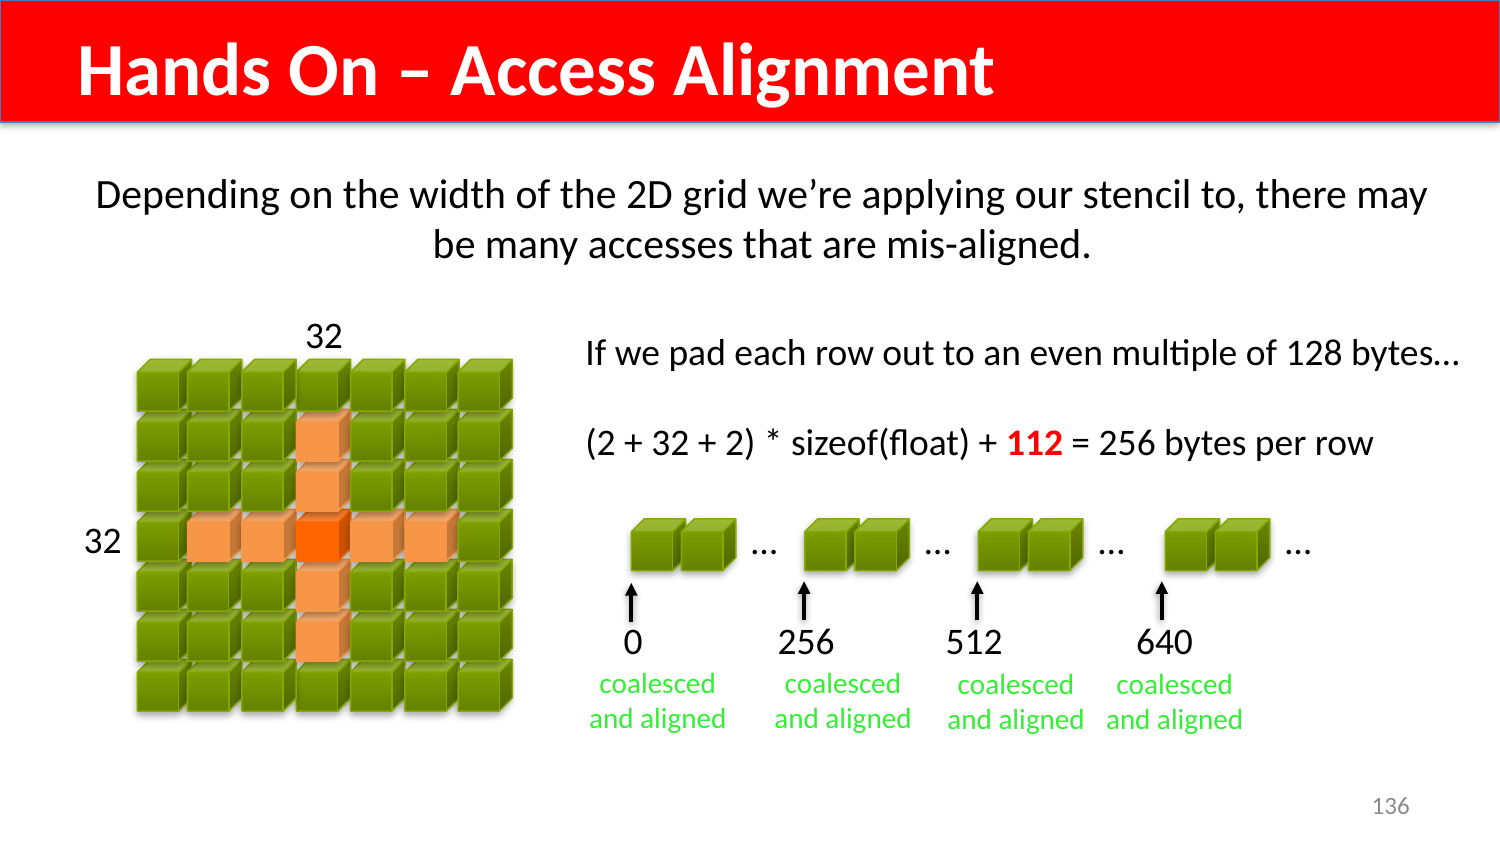

Hands On – Access Alignment
Depending on the width of the 2D grid we’re applying our stencil to, there may be many accesses that are mis-aligned.

32
If we pad each row out to an even multiple of 128 bytes…

(2 + 32 + 2) * sizeof(float) + 112 = 256 bytes per row

32

…
…
…
…

512
640
0
256
coalesced and aligned
coalesced and aligned
coalesced and aligned
coalesced and aligned

136